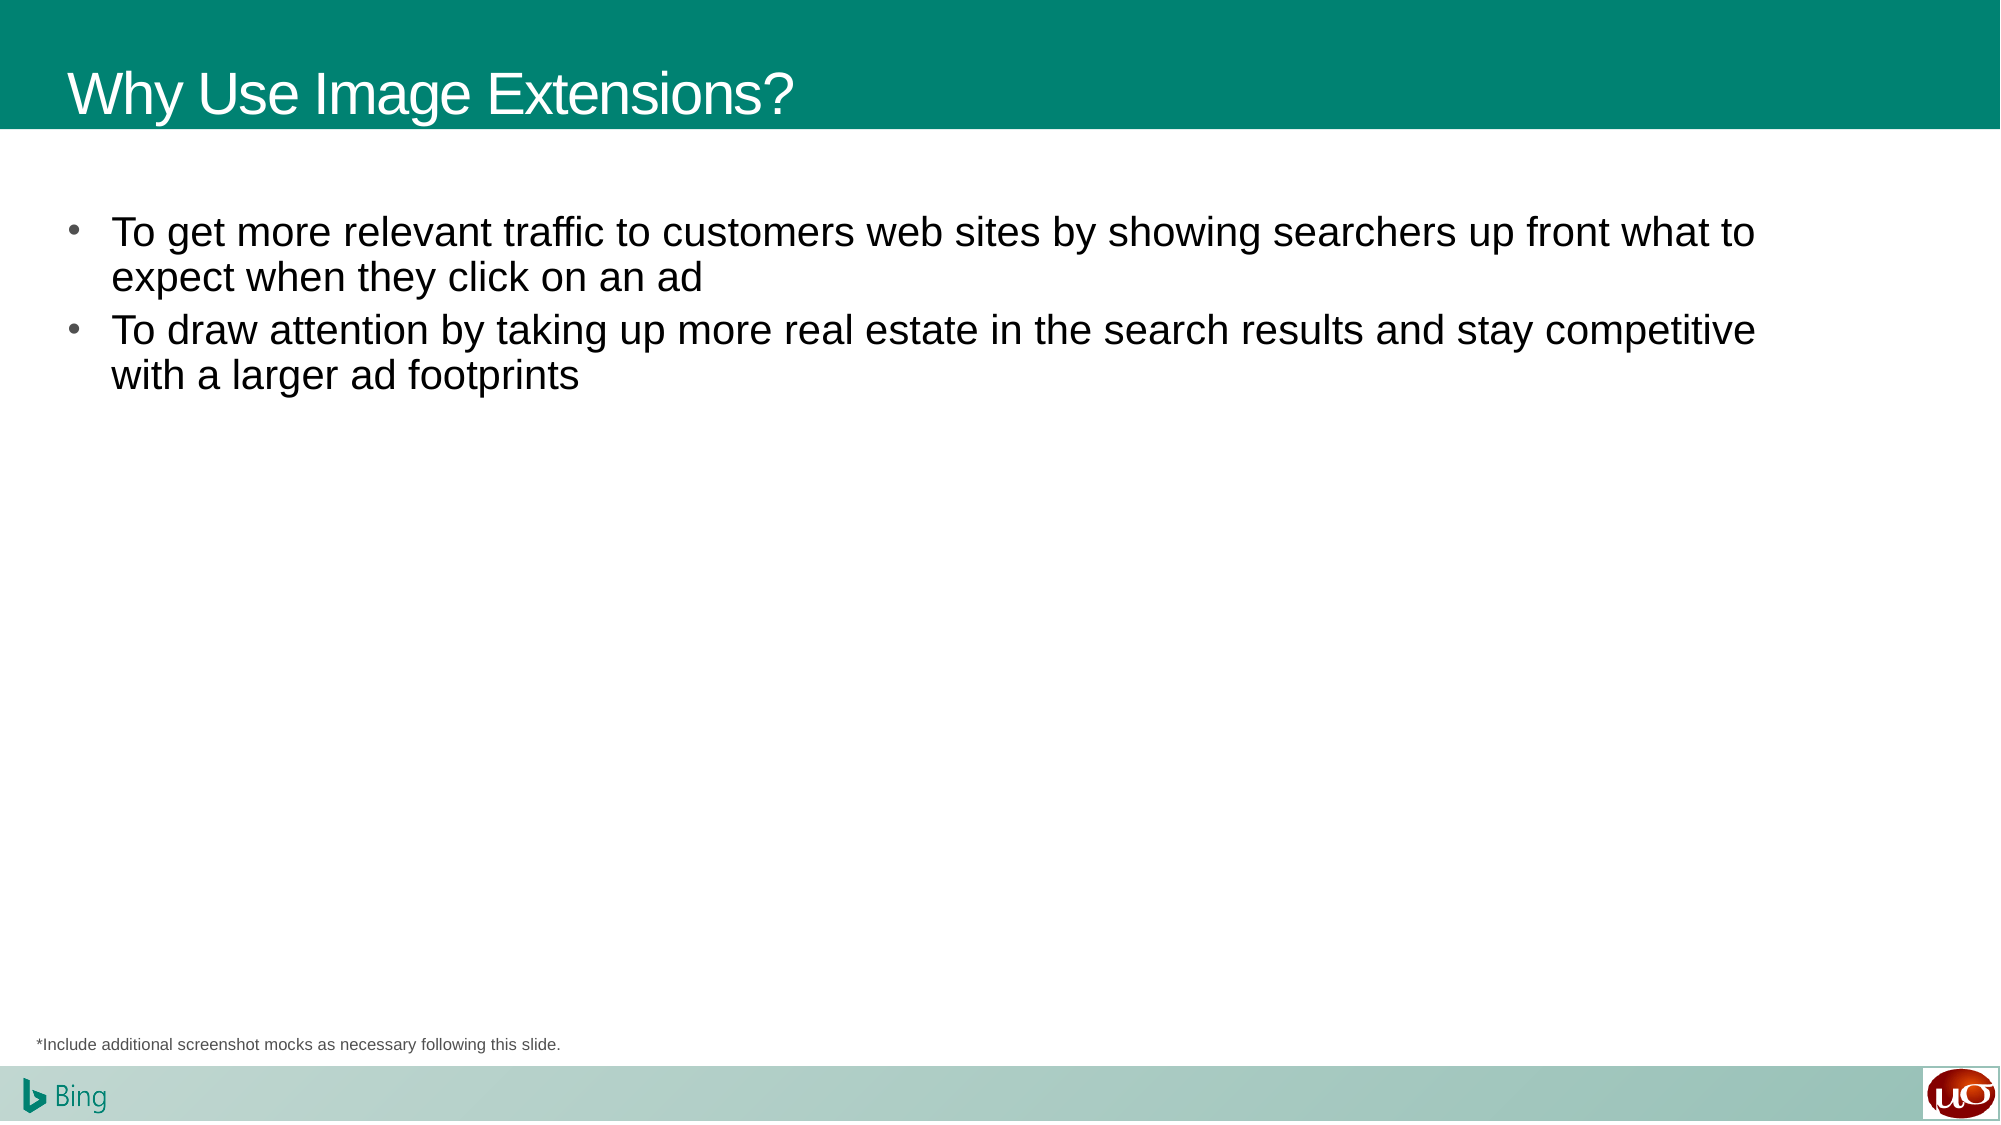

# Why Use Image Extensions?
To get more relevant traffic to customers web sites by showing searchers up front what to expect when they click on an ad
To draw attention by taking up more real estate in the search results and stay competitive with a larger ad footprints

*Include additional screenshot mocks as necessary following this slide.